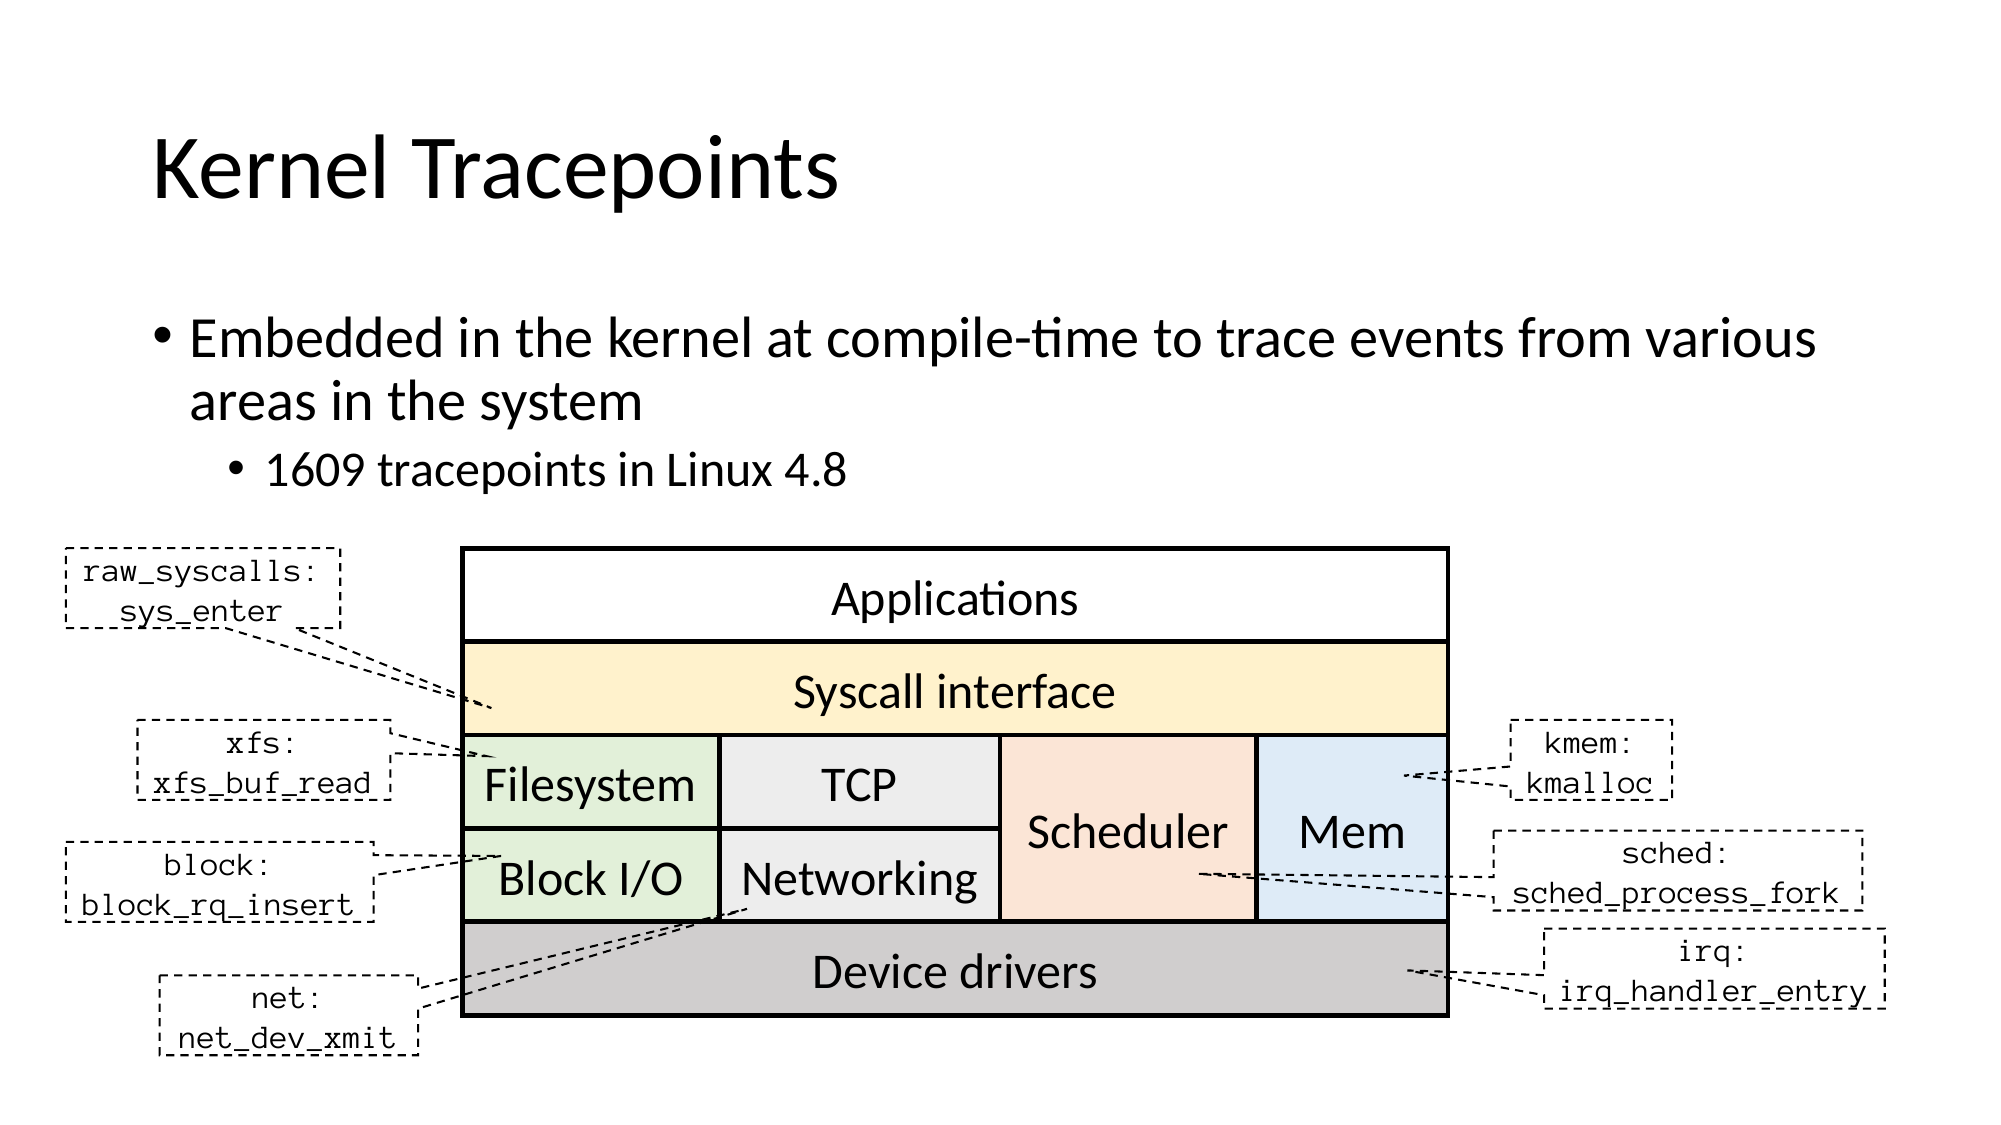

# Kernel Tracepoints
Embedded in the kernel at compile-time to trace events from various areas in the system
1609 tracepoints in Linux 4.8
raw_syscalls:
sys_enter
Applications
Syscall interface
xfs:
xfs_buf_read
kmem:
kmalloc
Filesystem
TCP
Scheduler
Mem
Block I/O
Networking
sched:
sched_process_fork
block:
block_rq_insert
Device drivers
irq:
irq_handler_entry
net:
net_dev_xmit